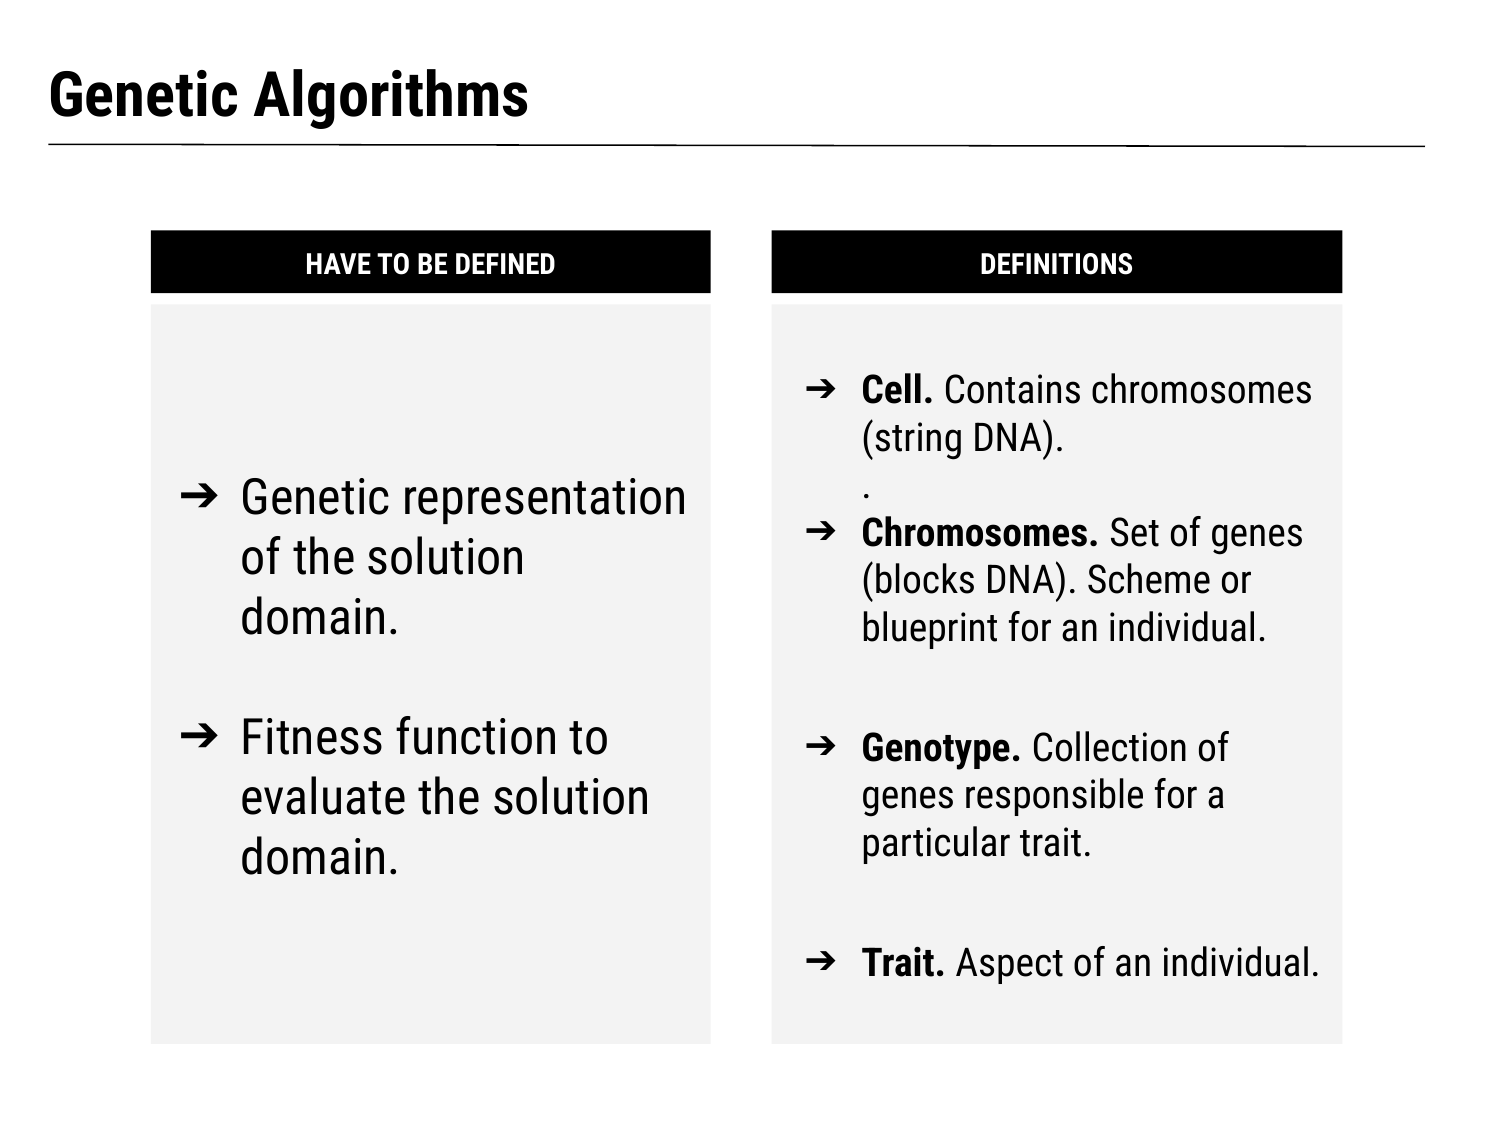

# Genetic Algorithms
HAVE TO BE DEFINED
DEFINITIONS
Genetic representation of the solution domain.
Fitness function to evaluate the solution domain.
Cell. Contains chromosomes (string DNA).
.
Chromosomes. Set of genes (blocks DNA). Scheme or blueprint for an individual.

Genotype. Collection of genes responsible for a particular trait.

Trait. Aspect of an individual.